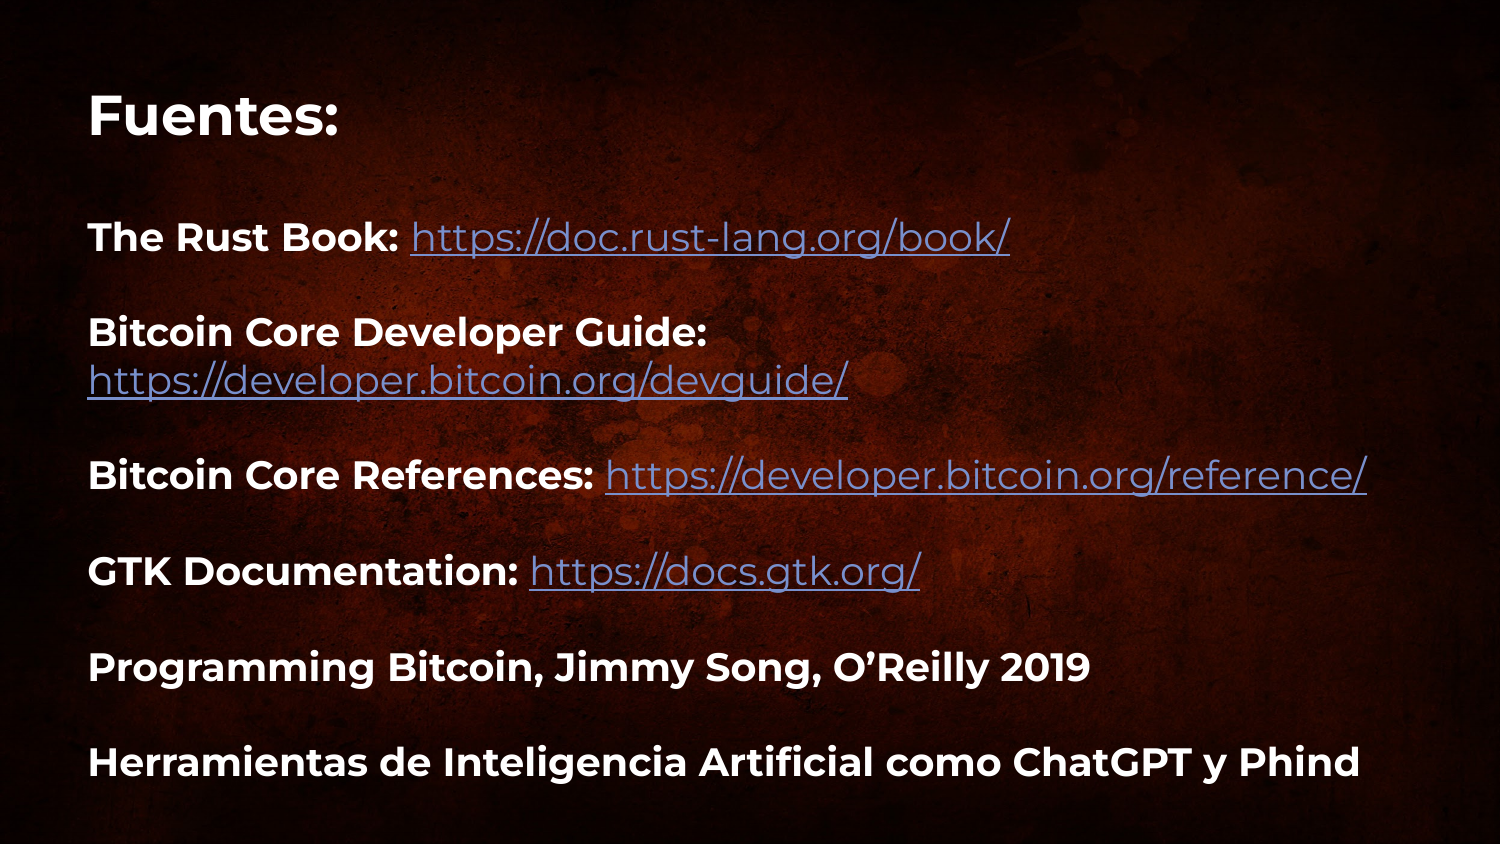

Fuentes:

The Rust Book: https://doc.rust-lang.org/book/

Bitcoin Core Developer Guide: https://developer.bitcoin.org/devguide/

Bitcoin Core References: https://developer.bitcoin.org/reference/

GTK Documentation: https://docs.gtk.org/

Programming Bitcoin, Jimmy Song, O’Reilly 2019

Herramientas de Inteligencia Artificial como ChatGPT y Phind